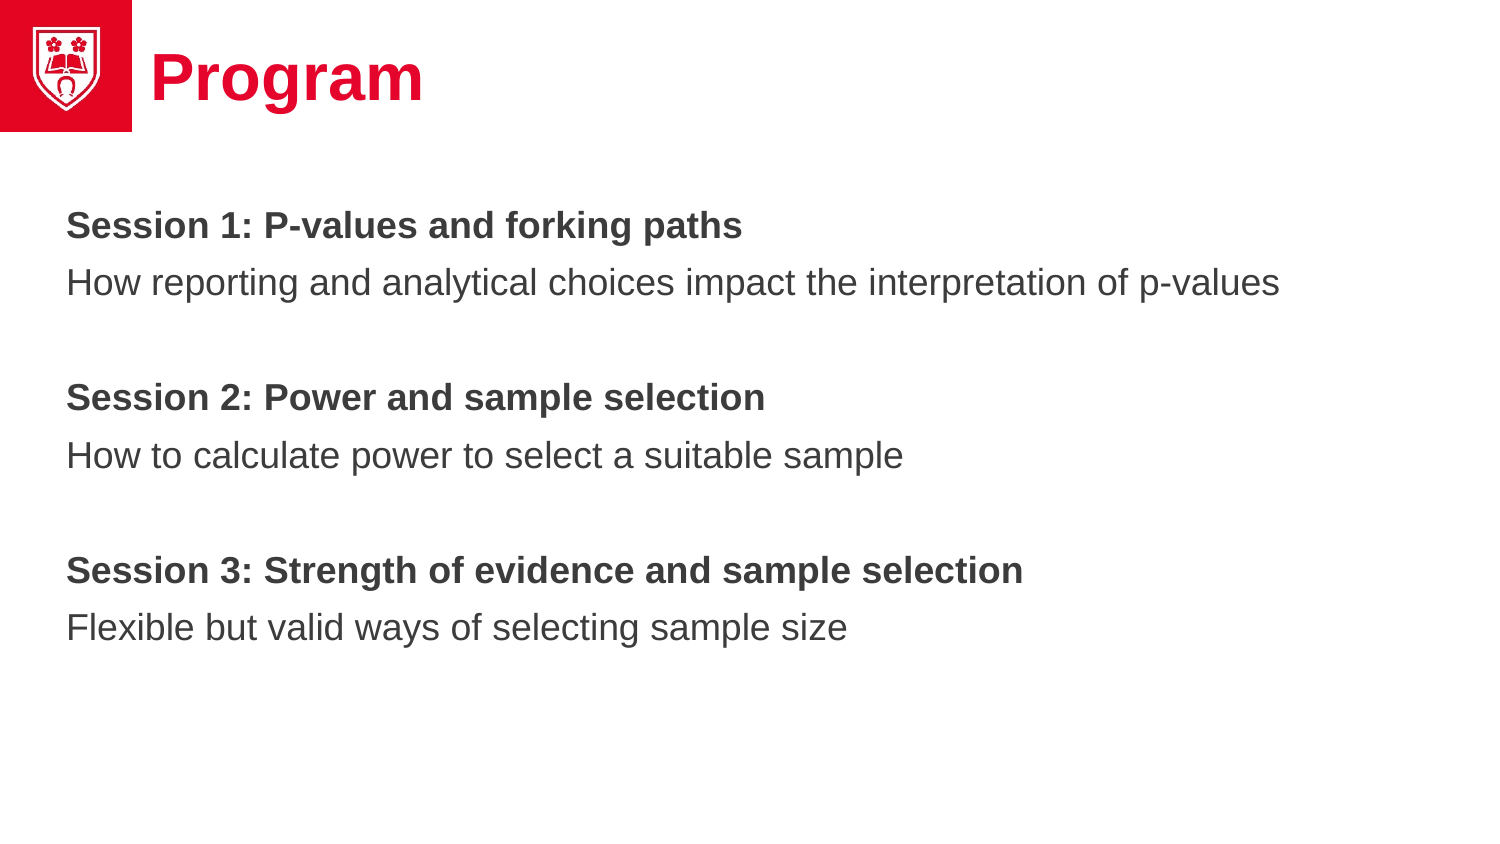

# Program
Session 1: P-values and forking paths
How reporting and analytical choices impact the interpretation of p-values

Session 2: Power and sample selection
How to calculate power to select a suitable sample

Session 3: Strength of evidence and sample selection
Flexible but valid ways of selecting sample size